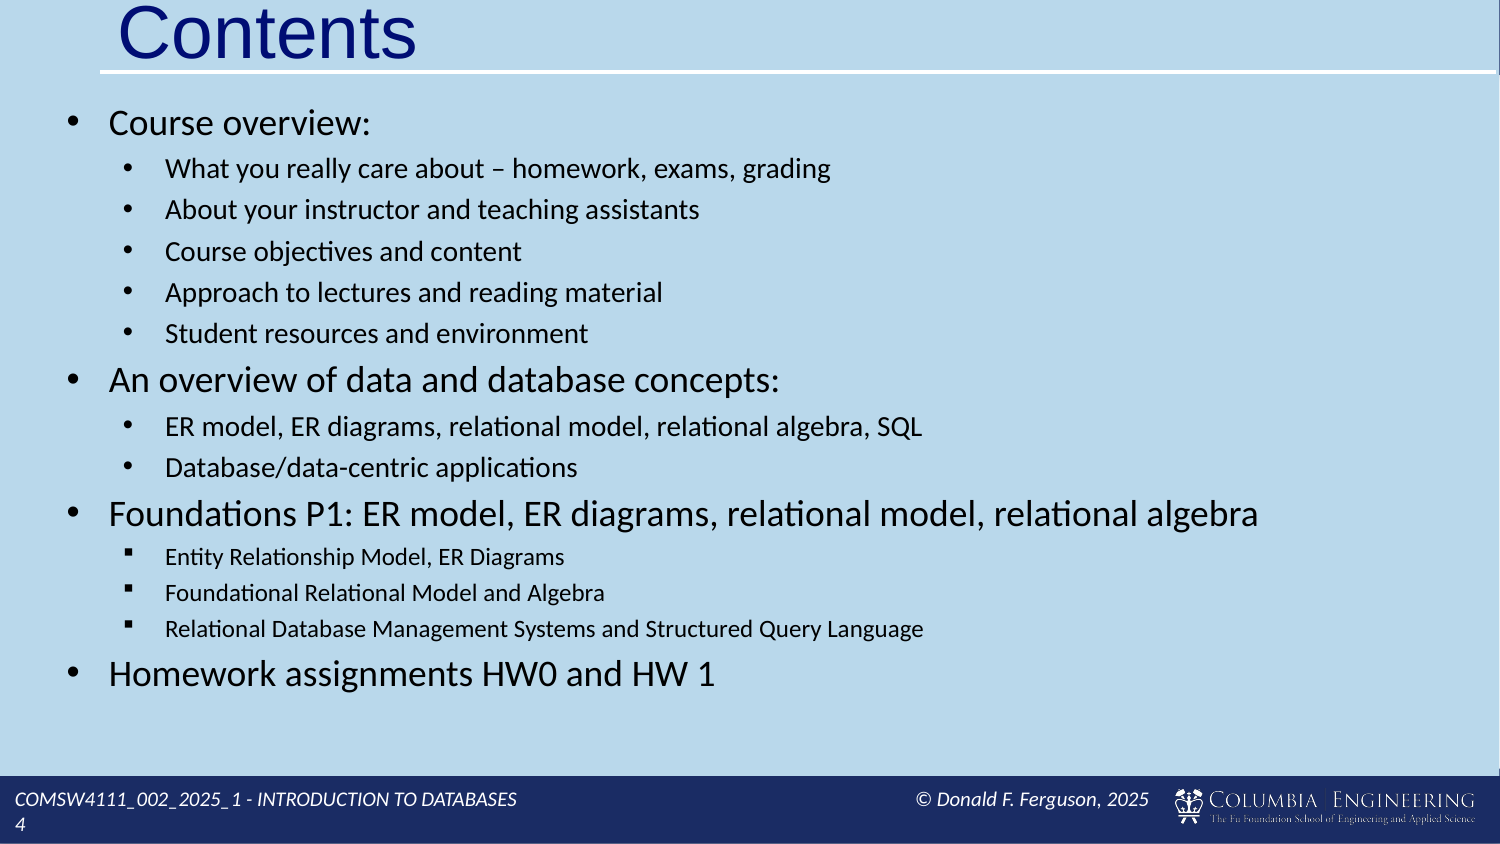

# Contents
Course overview:
What you really care about – homework, exams, grading
About your instructor and teaching assistants
Course objectives and content
Approach to lectures and reading material
Student resources and environment
An overview of data and database concepts:
ER model, ER diagrams, relational model, relational algebra, SQL
Database/data-centric applications
Foundations P1: ER model, ER diagrams, relational model, relational algebra
Entity Relationship Model, ER Diagrams
Foundational Relational Model and Algebra
Relational Database Management Systems and Structured Query Language
Homework assignments HW0 and HW 1